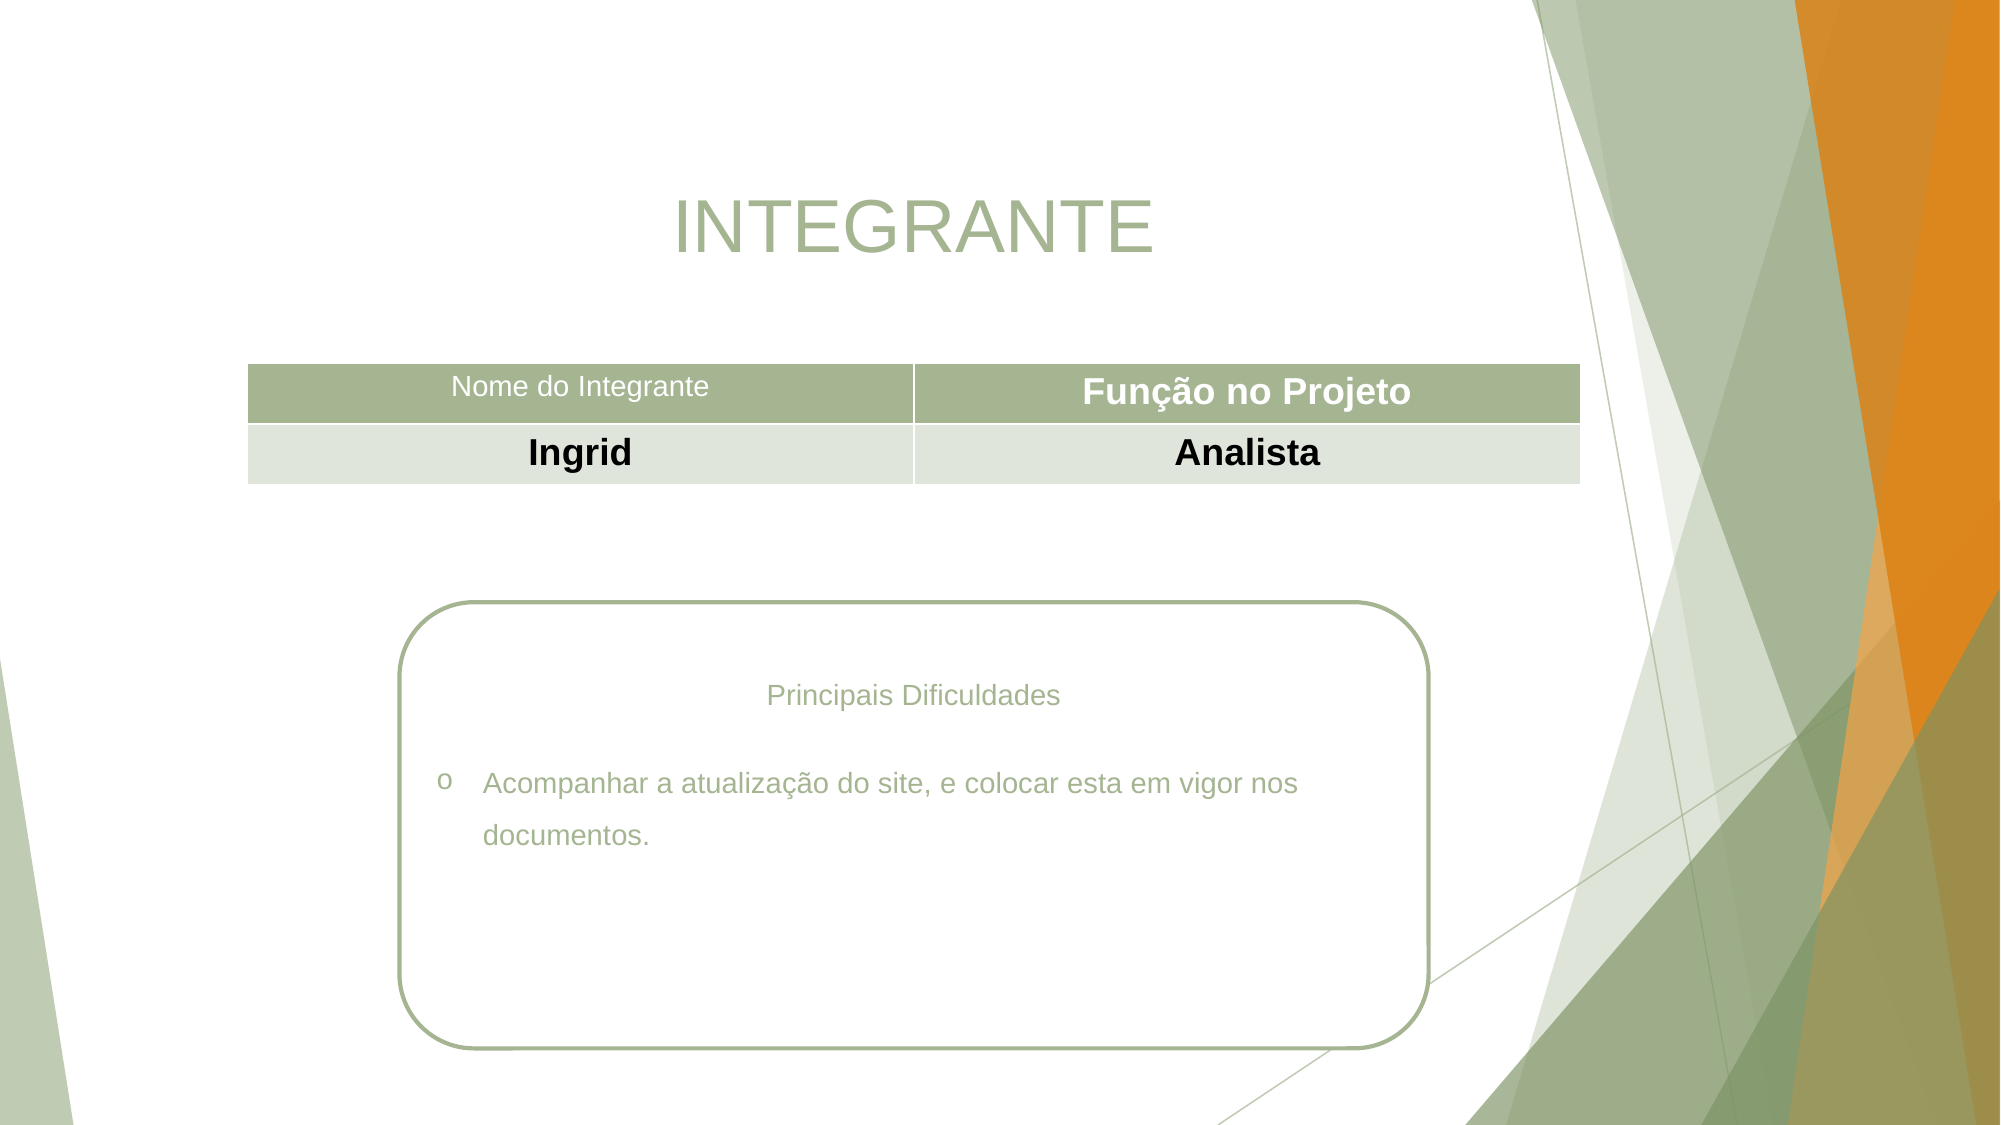

INTEGRANTE
| Nome do Integrante | Função no Projeto |
| --- | --- |
| Ingrid | Analista |
Principais Dificuldades

Acompanhar a atualização do site, e colocar esta em vigor nos documentos.